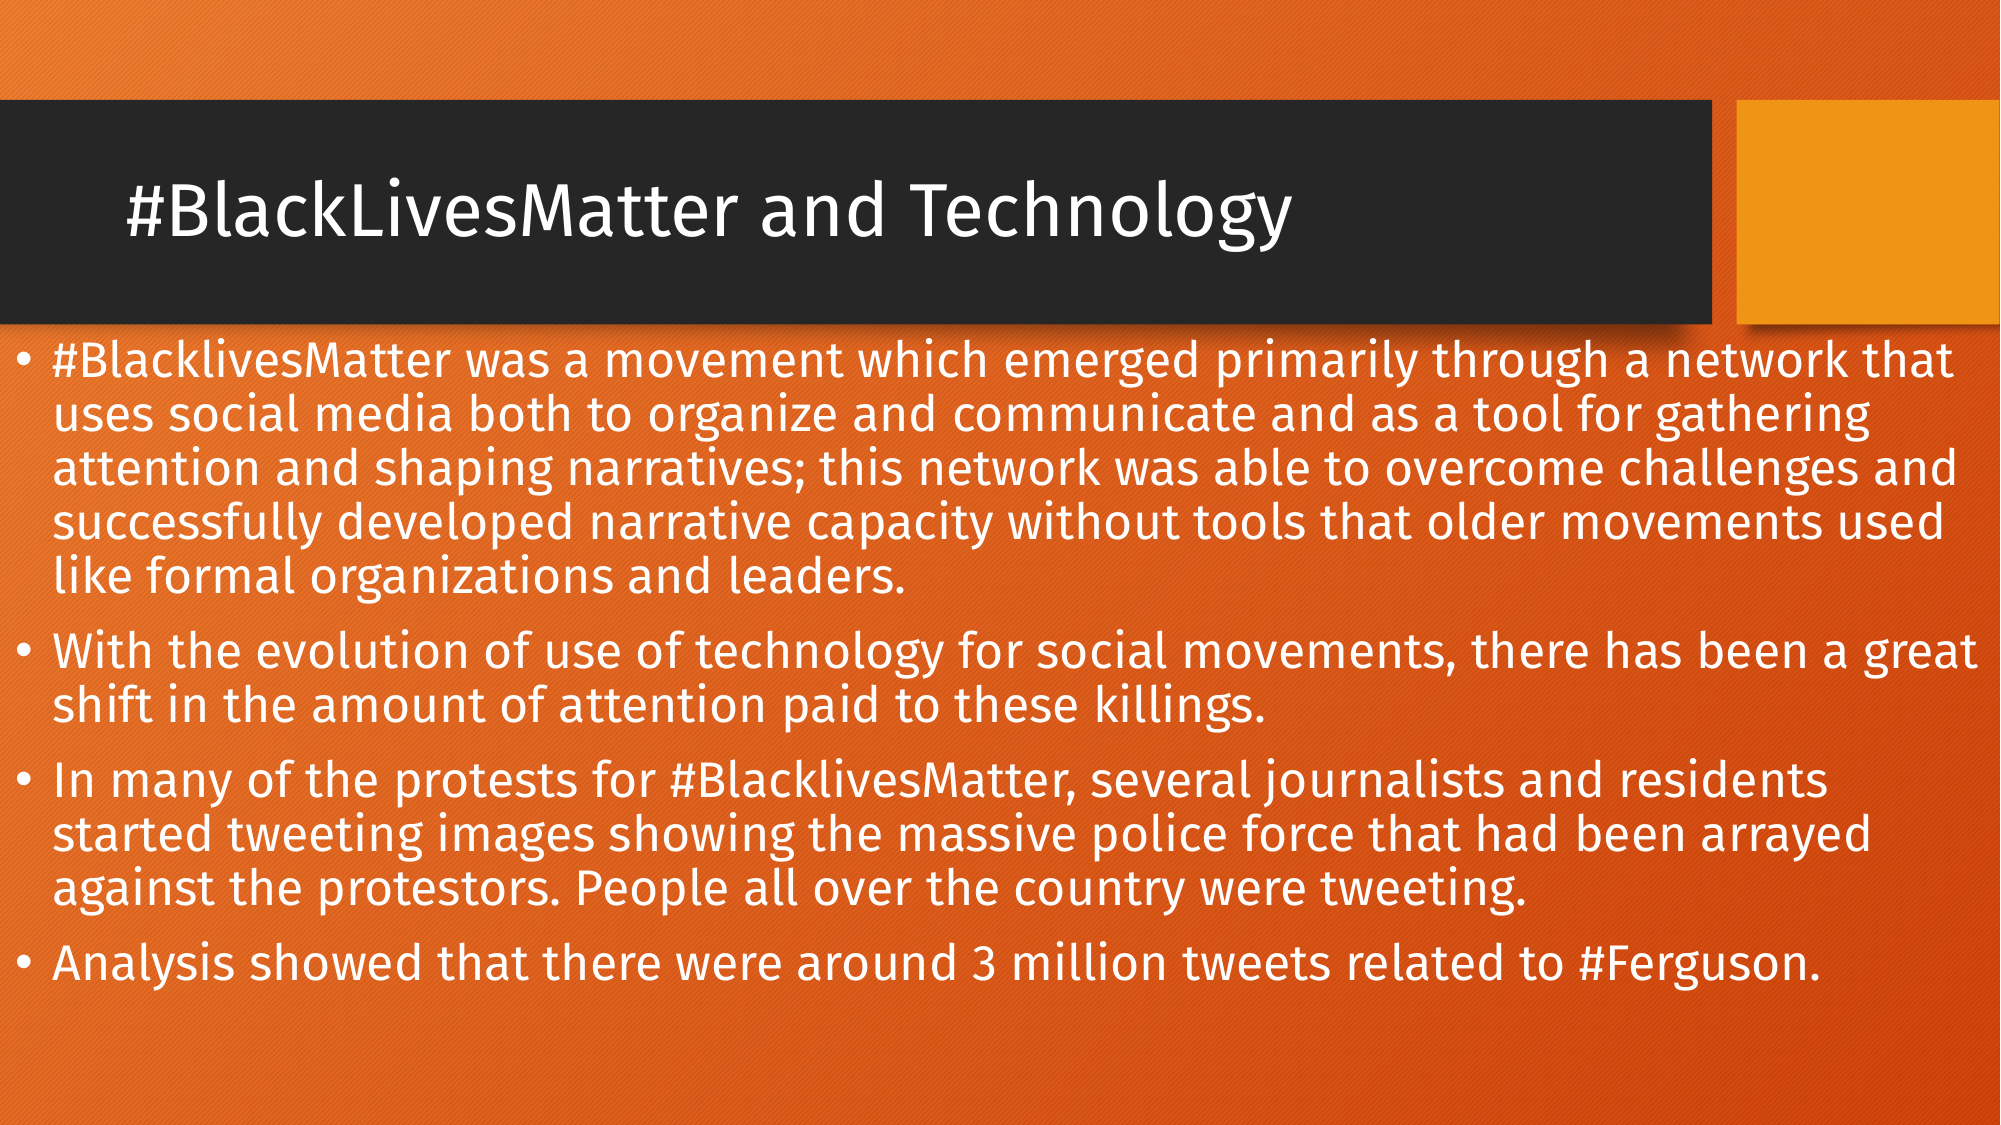

# #BlackLivesMatter and Technology
#BlacklivesMatter was a movement which emerged primarily through a network that uses social media both to organize and communicate and as a tool for gathering attention and shaping narratives; this network was able to overcome challenges and successfully developed narrative capacity without tools that older movements used like formal organizations and leaders.
With the evolution of use of technology for social movements, there has been a great shift in the amount of attention paid to these killings.
In many of the protests for #BlacklivesMatter, several journalists and residents started tweeting images showing the massive police force that had been arrayed against the protestors. People all over the country were tweeting.
Analysis showed that there were around 3 million tweets related to #Ferguson.